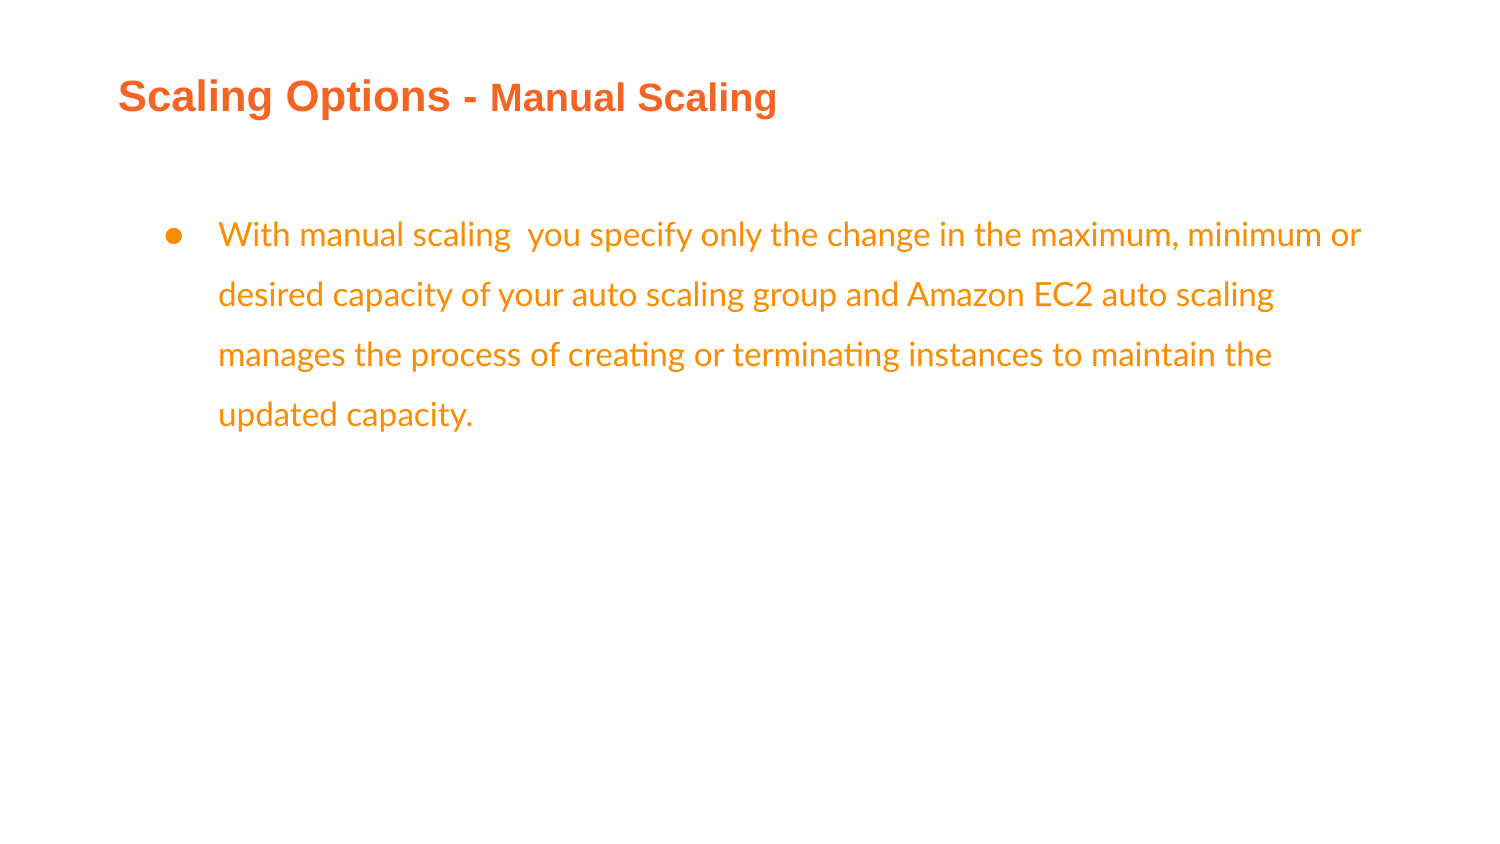

Scaling Options - Manual Scaling
With manual scaling  you specify only the change in the maximum, minimum or desired capacity of your auto scaling group and Amazon EC2 auto scaling manages the process of creating or terminating instances to maintain the updated capacity.